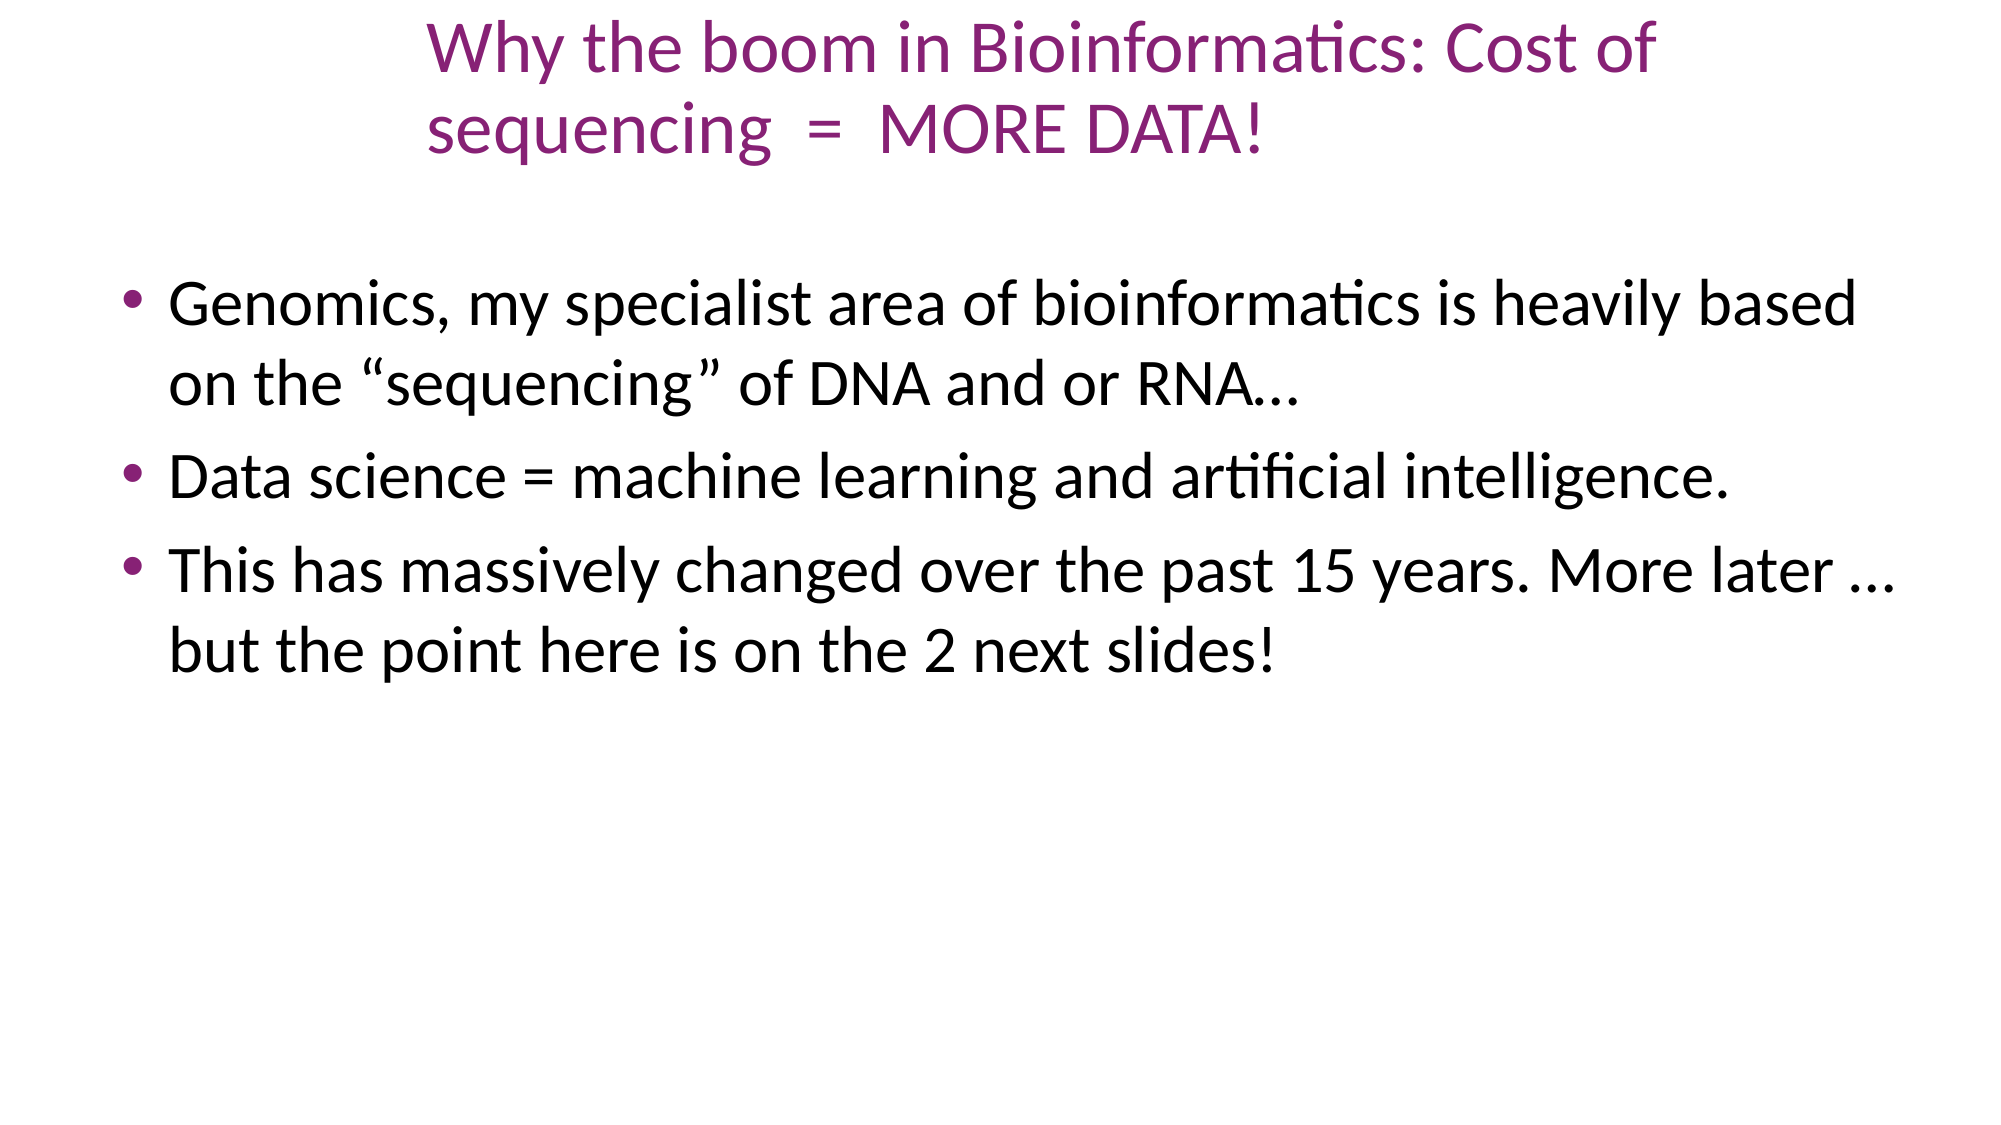

# Why the boom in Bioinformatics: Cost of sequencing  =  MORE DATA!

Genomics, my specialist area of bioinformatics is heavily based on the “sequencing” of DNA and or RNA…
Data science = machine learning and artificial intelligence.
This has massively changed over the past 15 years. More later … but the point here is on the 2 next slides!